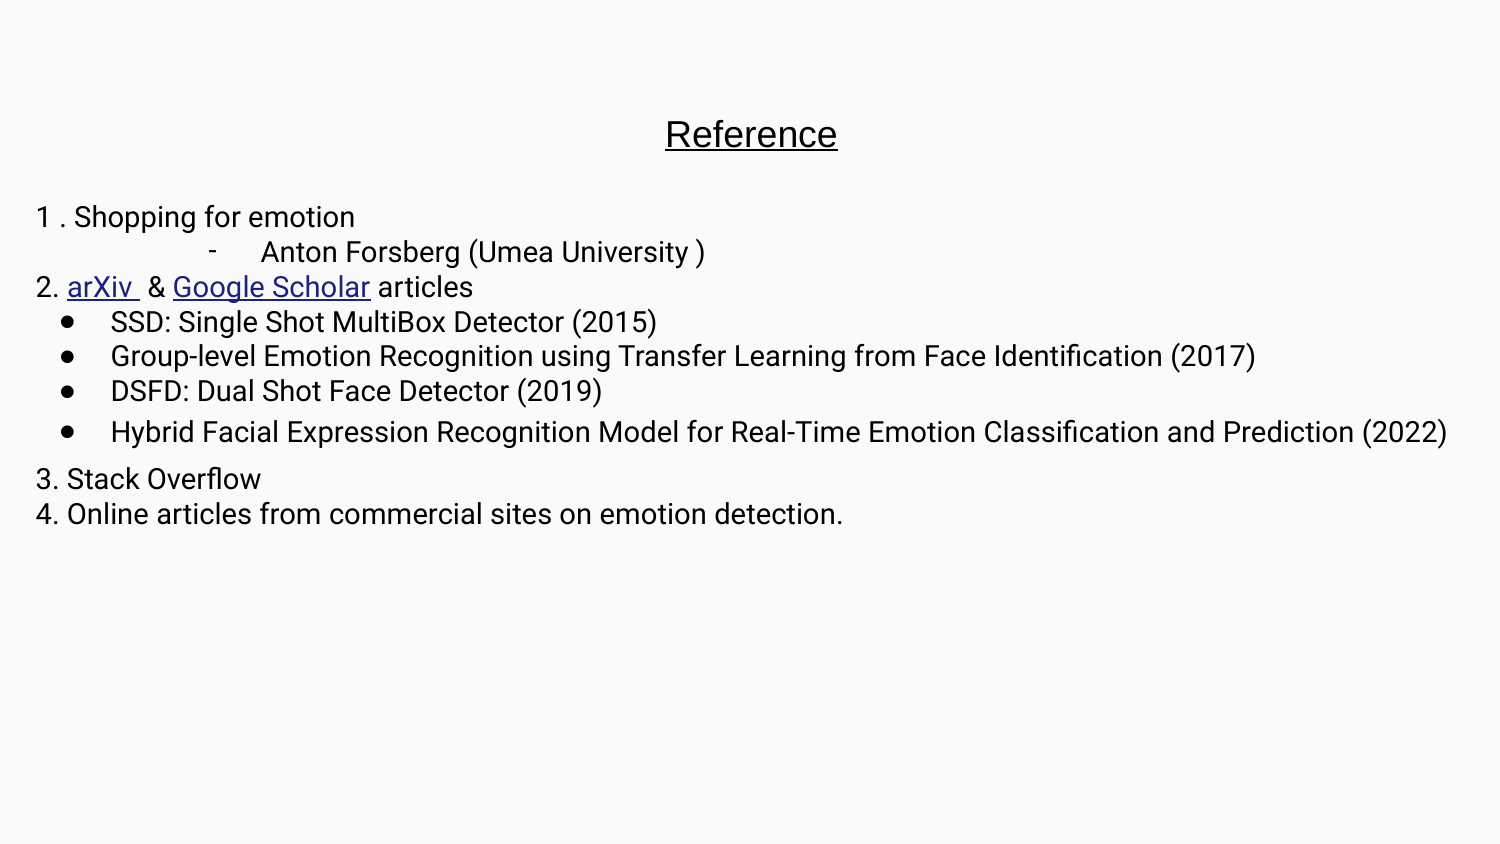

Reference

1 . Shopping for emotion
Anton Forsberg (Umea University )
2. arXiv  & Google Scholar articles
SSD: Single Shot MultiBox Detector (2015)
Group-level Emotion Recognition using Transfer Learning from Face Identification (2017)
DSFD: Dual Shot Face Detector (2019)
Hybrid Facial Expression Recognition Model for Real-Time Emotion Classification and Prediction (2022)
3. Stack Overflow
4. Online articles from commercial sites on emotion detection.